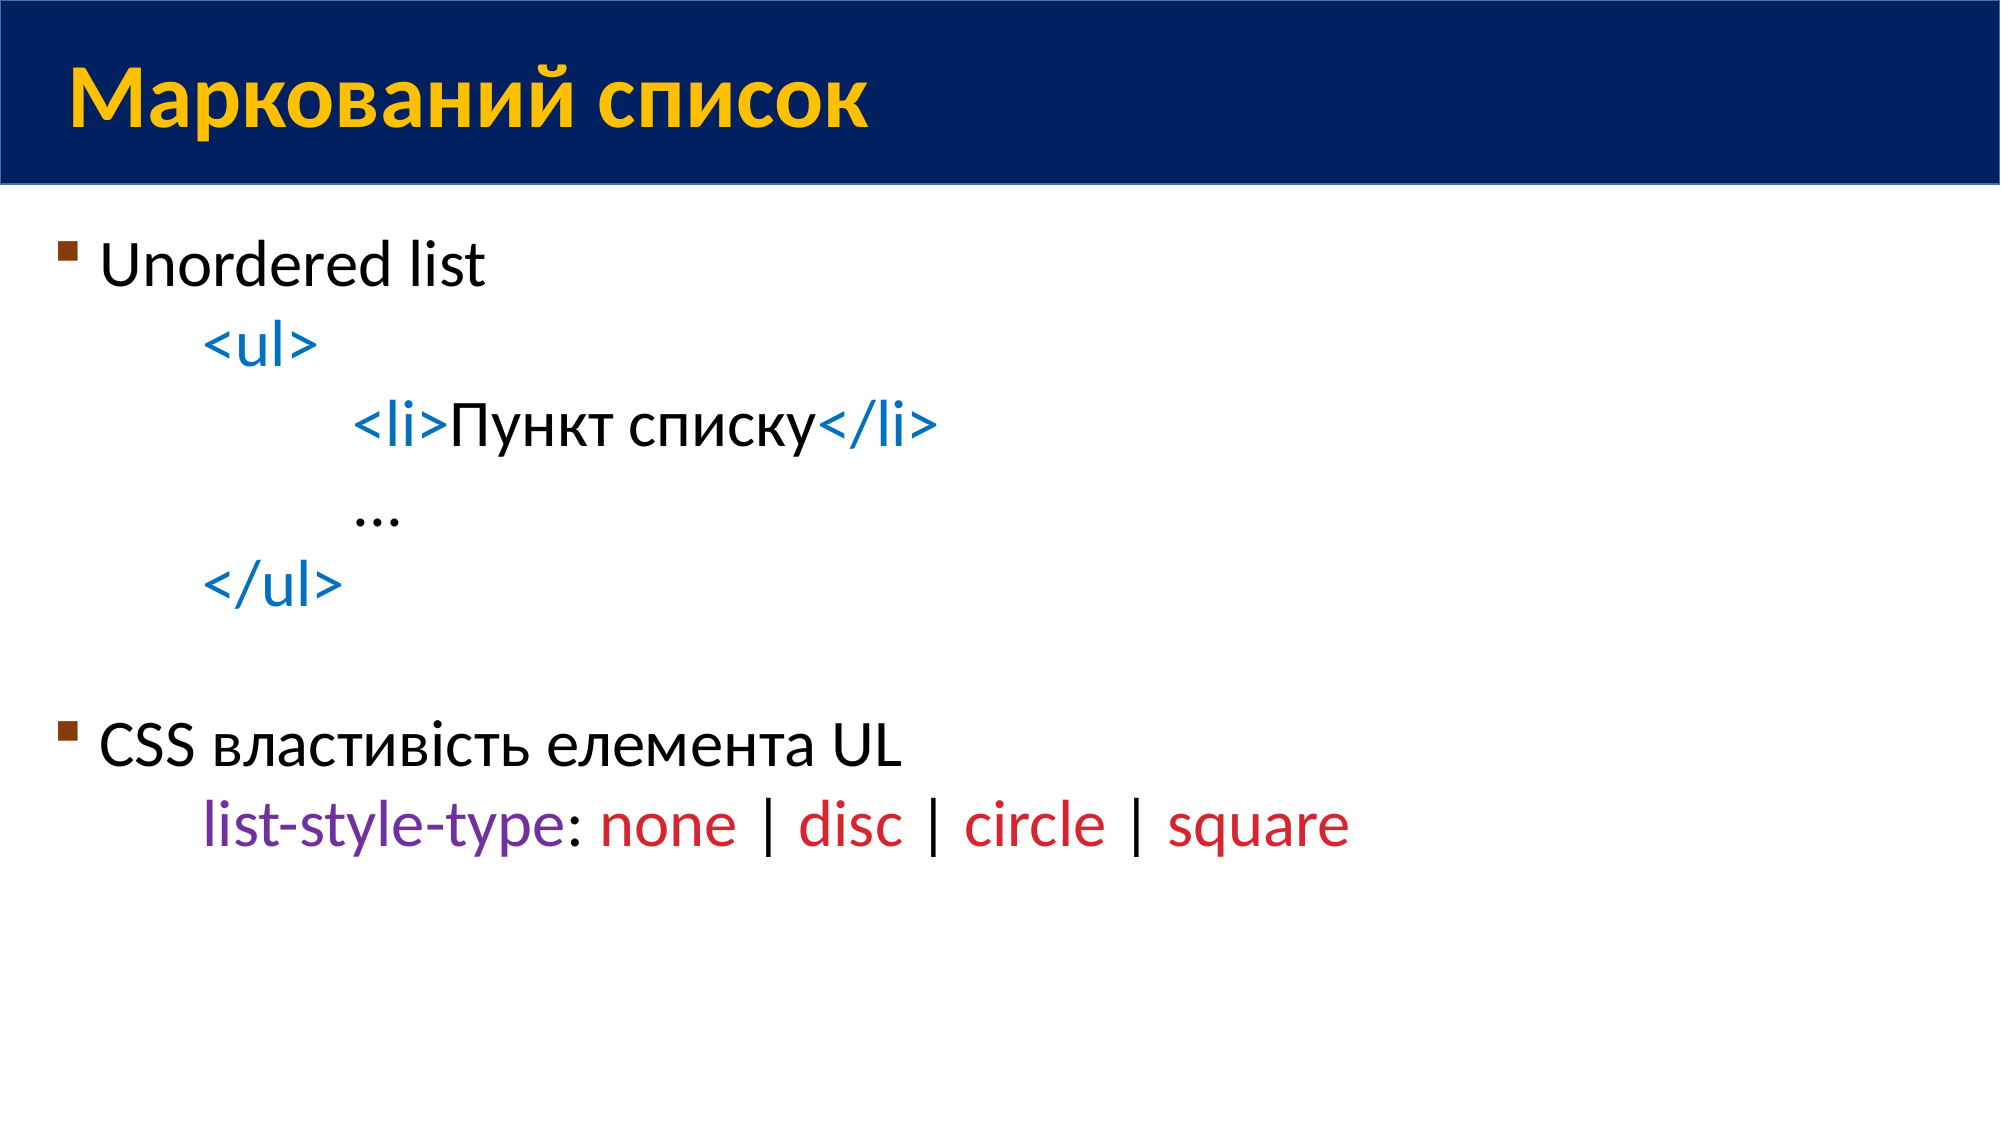

Маркований список
Unordered list
	<ul>
		<li>Пункт списку</li>
		...
	</ul>

CSS властивість елемента UL
	list-style-type: none | disc | circle | square